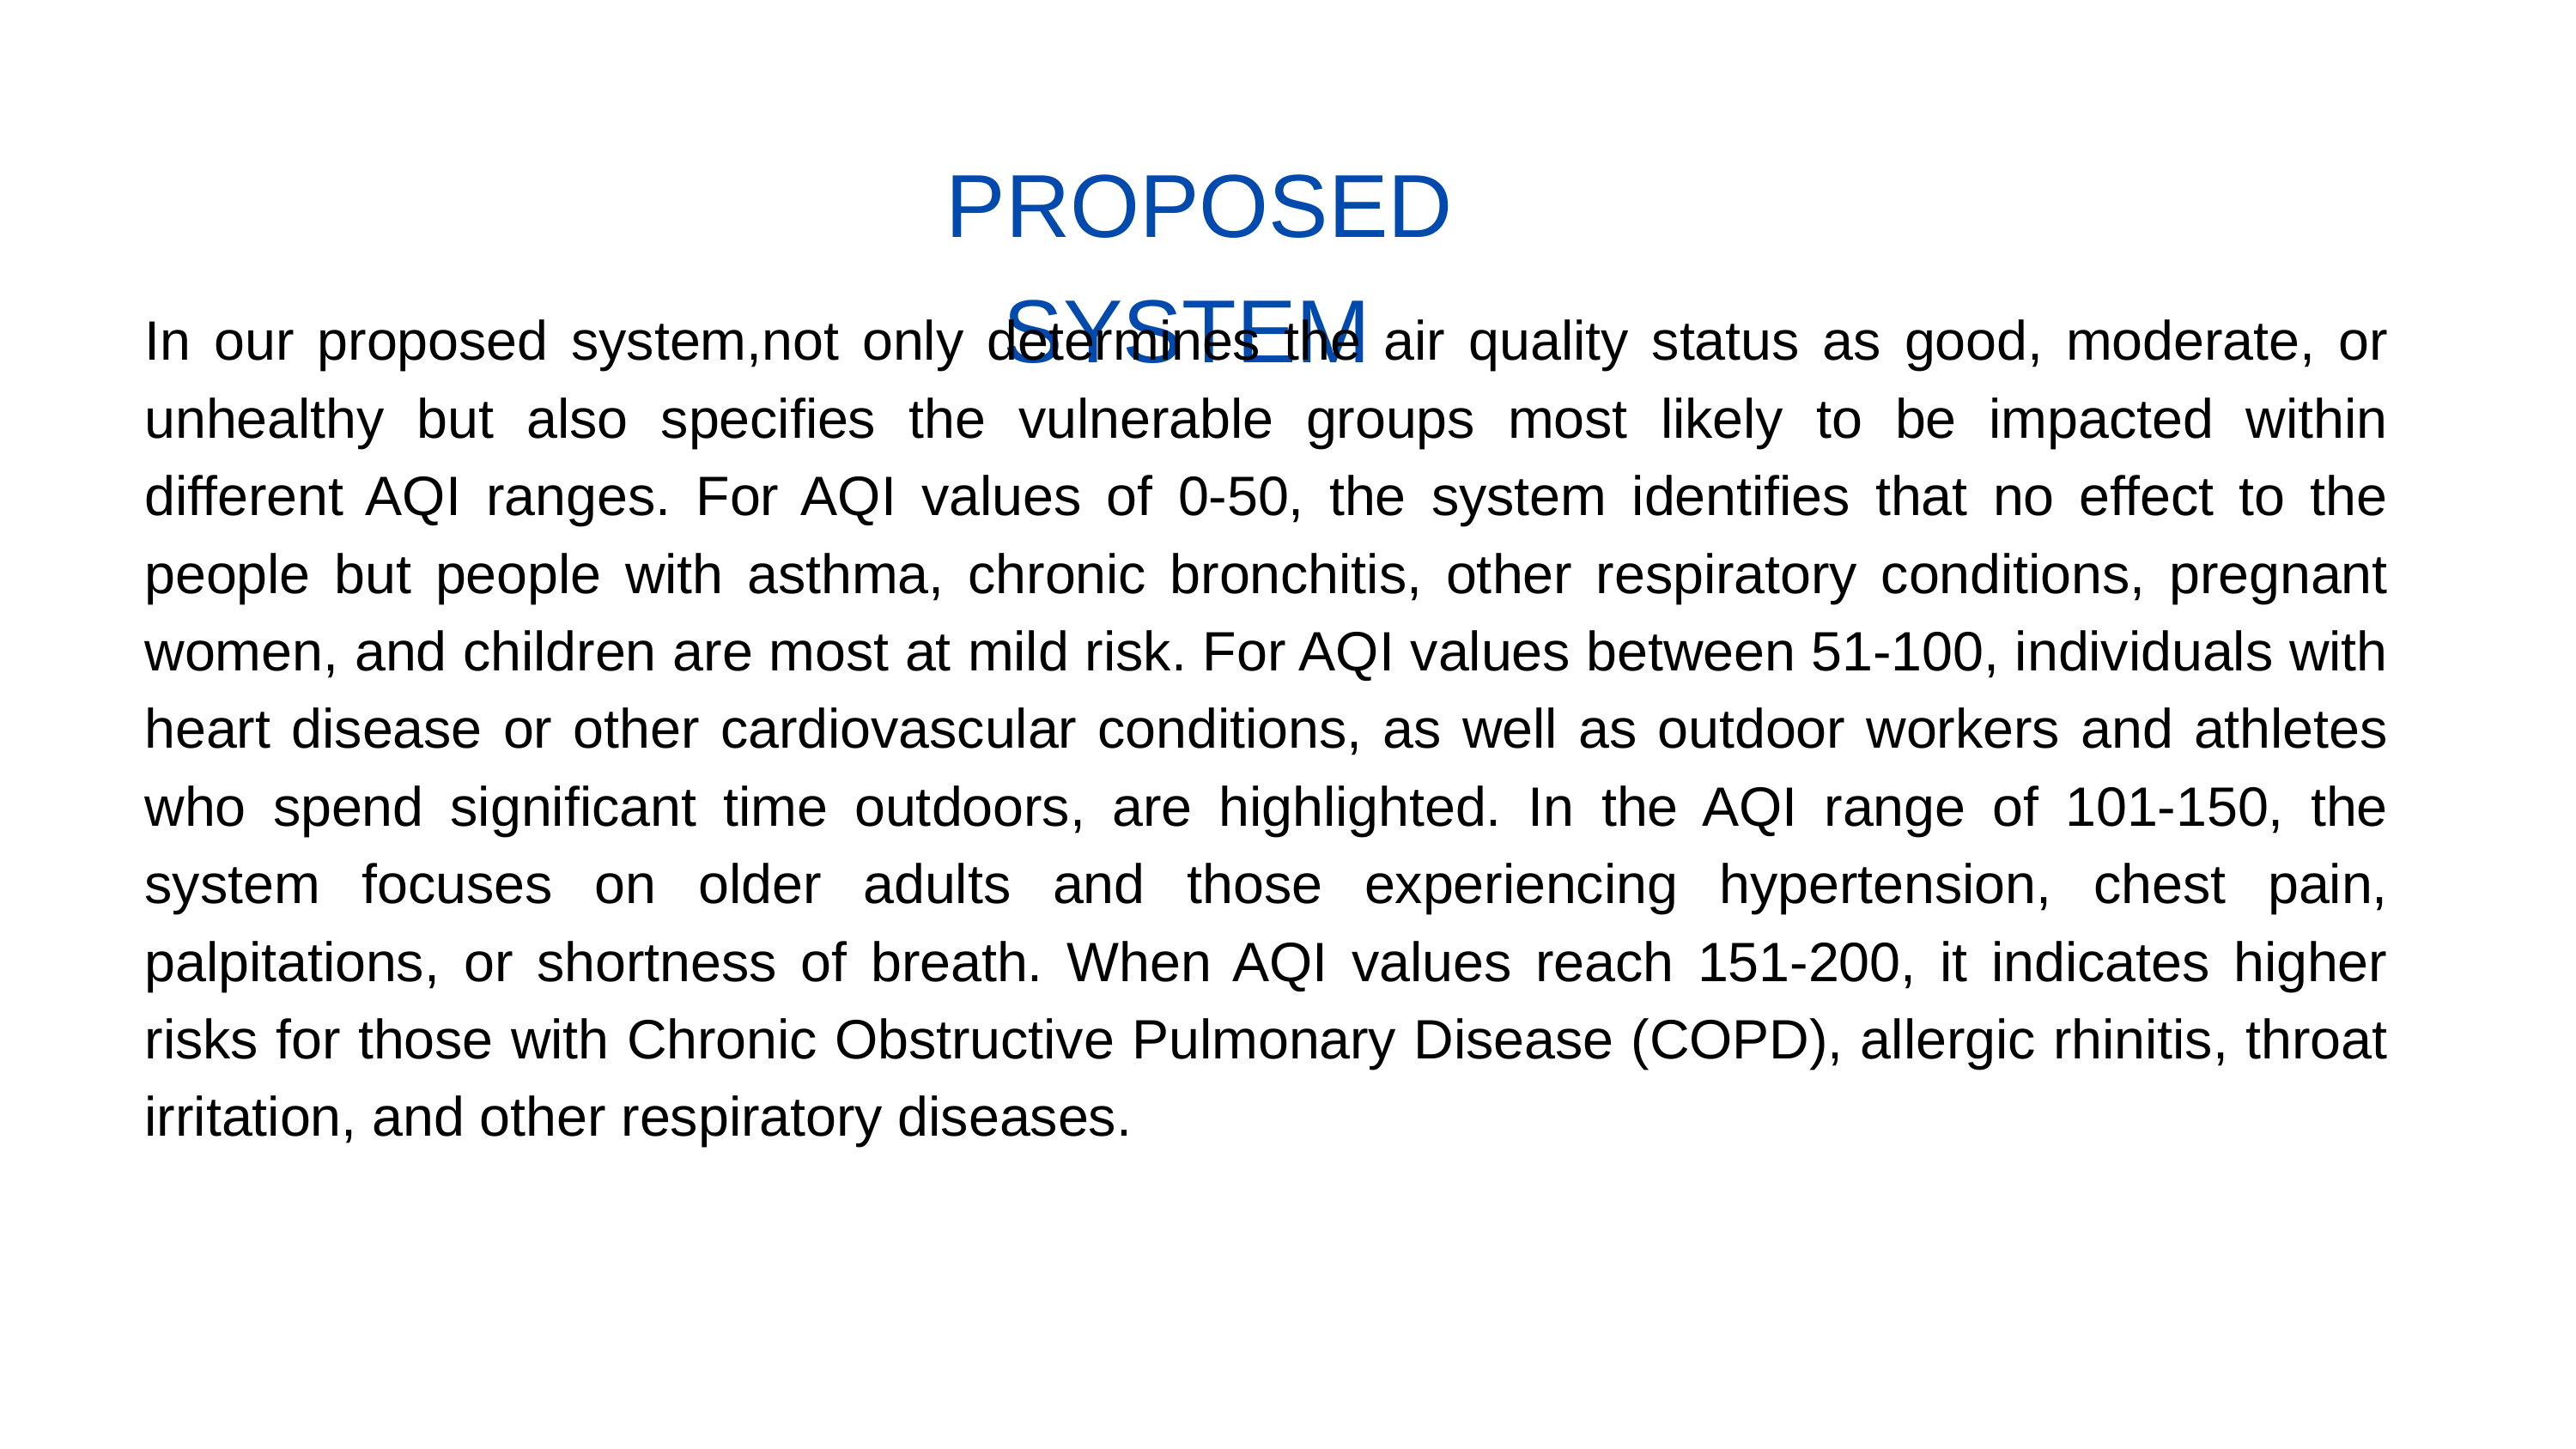

PROPOSED SYSTEM
In our proposed system,not only determines the air quality status as good, moderate, or unhealthy but also specifies the vulnerable groups most likely to be impacted within different AQI ranges. For AQI values of 0-50, the system identifies that no effect to the people but people with asthma, chronic bronchitis, other respiratory conditions, pregnant women, and children are most at mild risk. For AQI values between 51-100, individuals with heart disease or other cardiovascular conditions, as well as outdoor workers and athletes who spend significant time outdoors, are highlighted. In the AQI range of 101-150, the system focuses on older adults and those experiencing hypertension, chest pain, palpitations, or shortness of breath. When AQI values reach 151-200, it indicates higher risks for those with Chronic Obstructive Pulmonary Disease (COPD), allergic rhinitis, throat irritation, and other respiratory diseases.